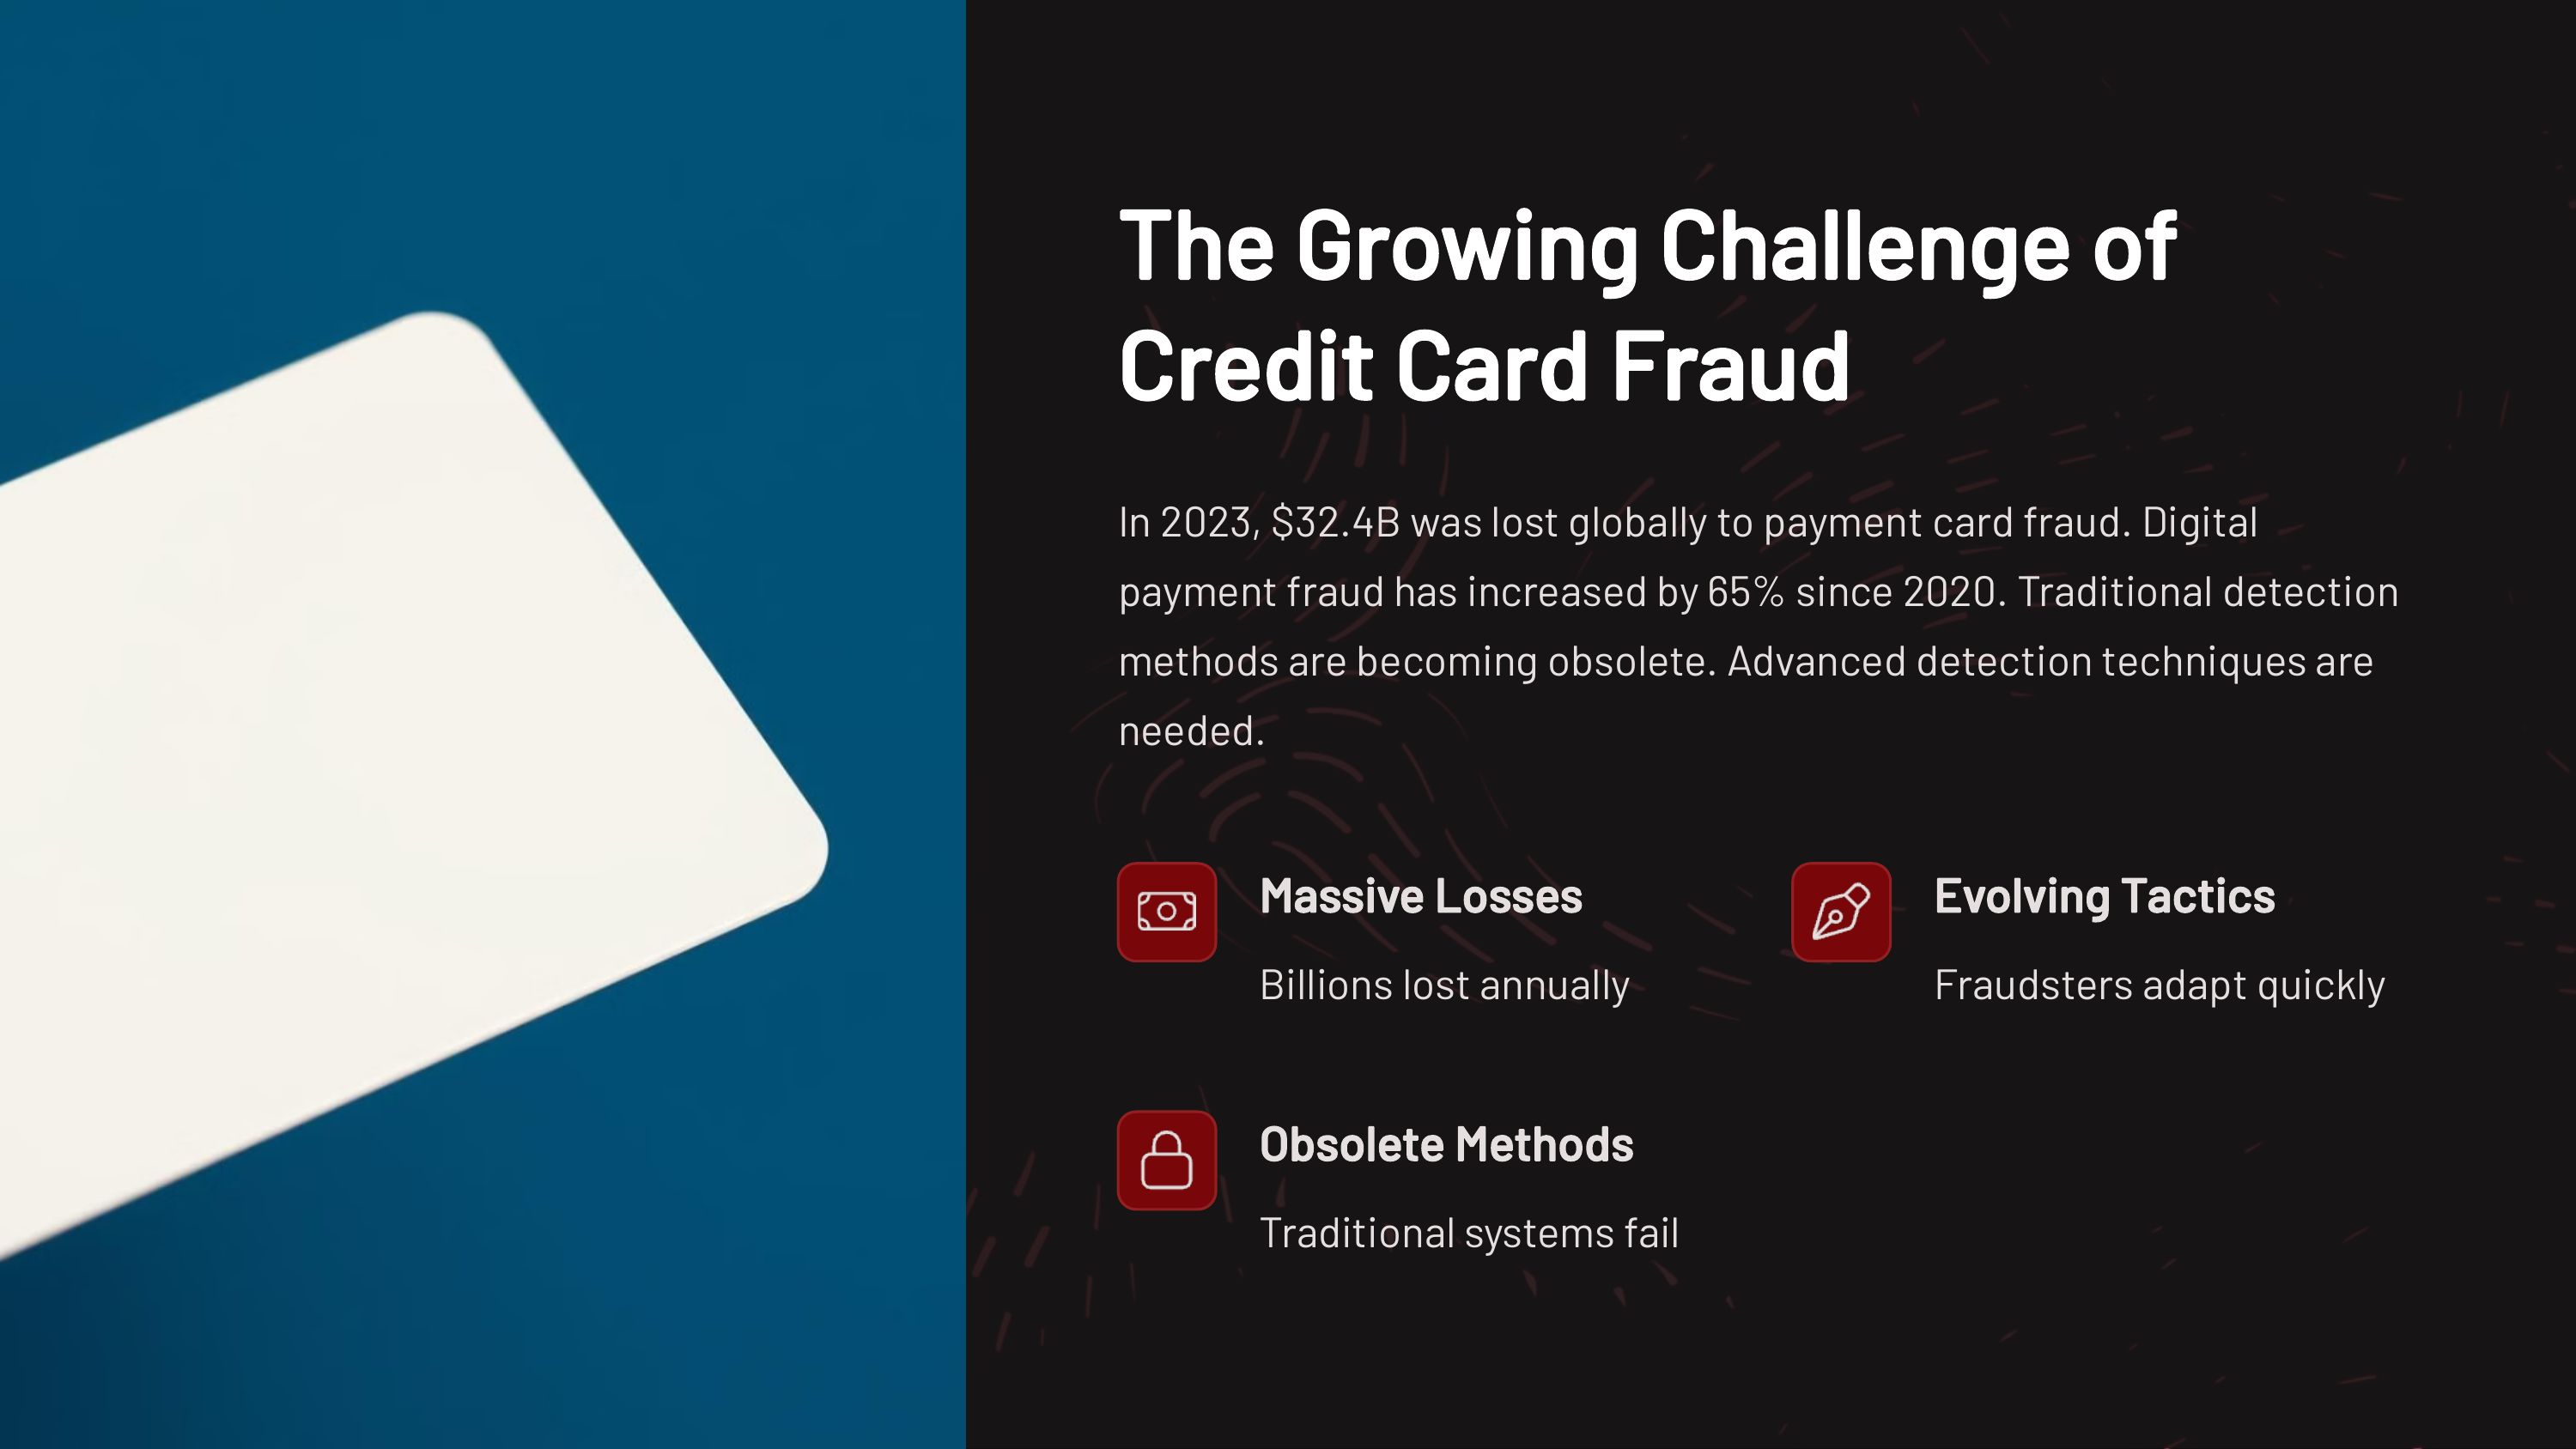

The Growing Challenge of Credit Card Fraud

In 2023, $32.4B was lost globally to payment card fraud. Digital payment fraud has increased by 65% since 2020. Traditional detection methods are becoming obsolete. Advanced detection techniques are needed.

Massive Losses

Evolving Tactics

Billions lost annually

Fraudsters adapt quickly

Obsolete Methods

Traditional systems fail